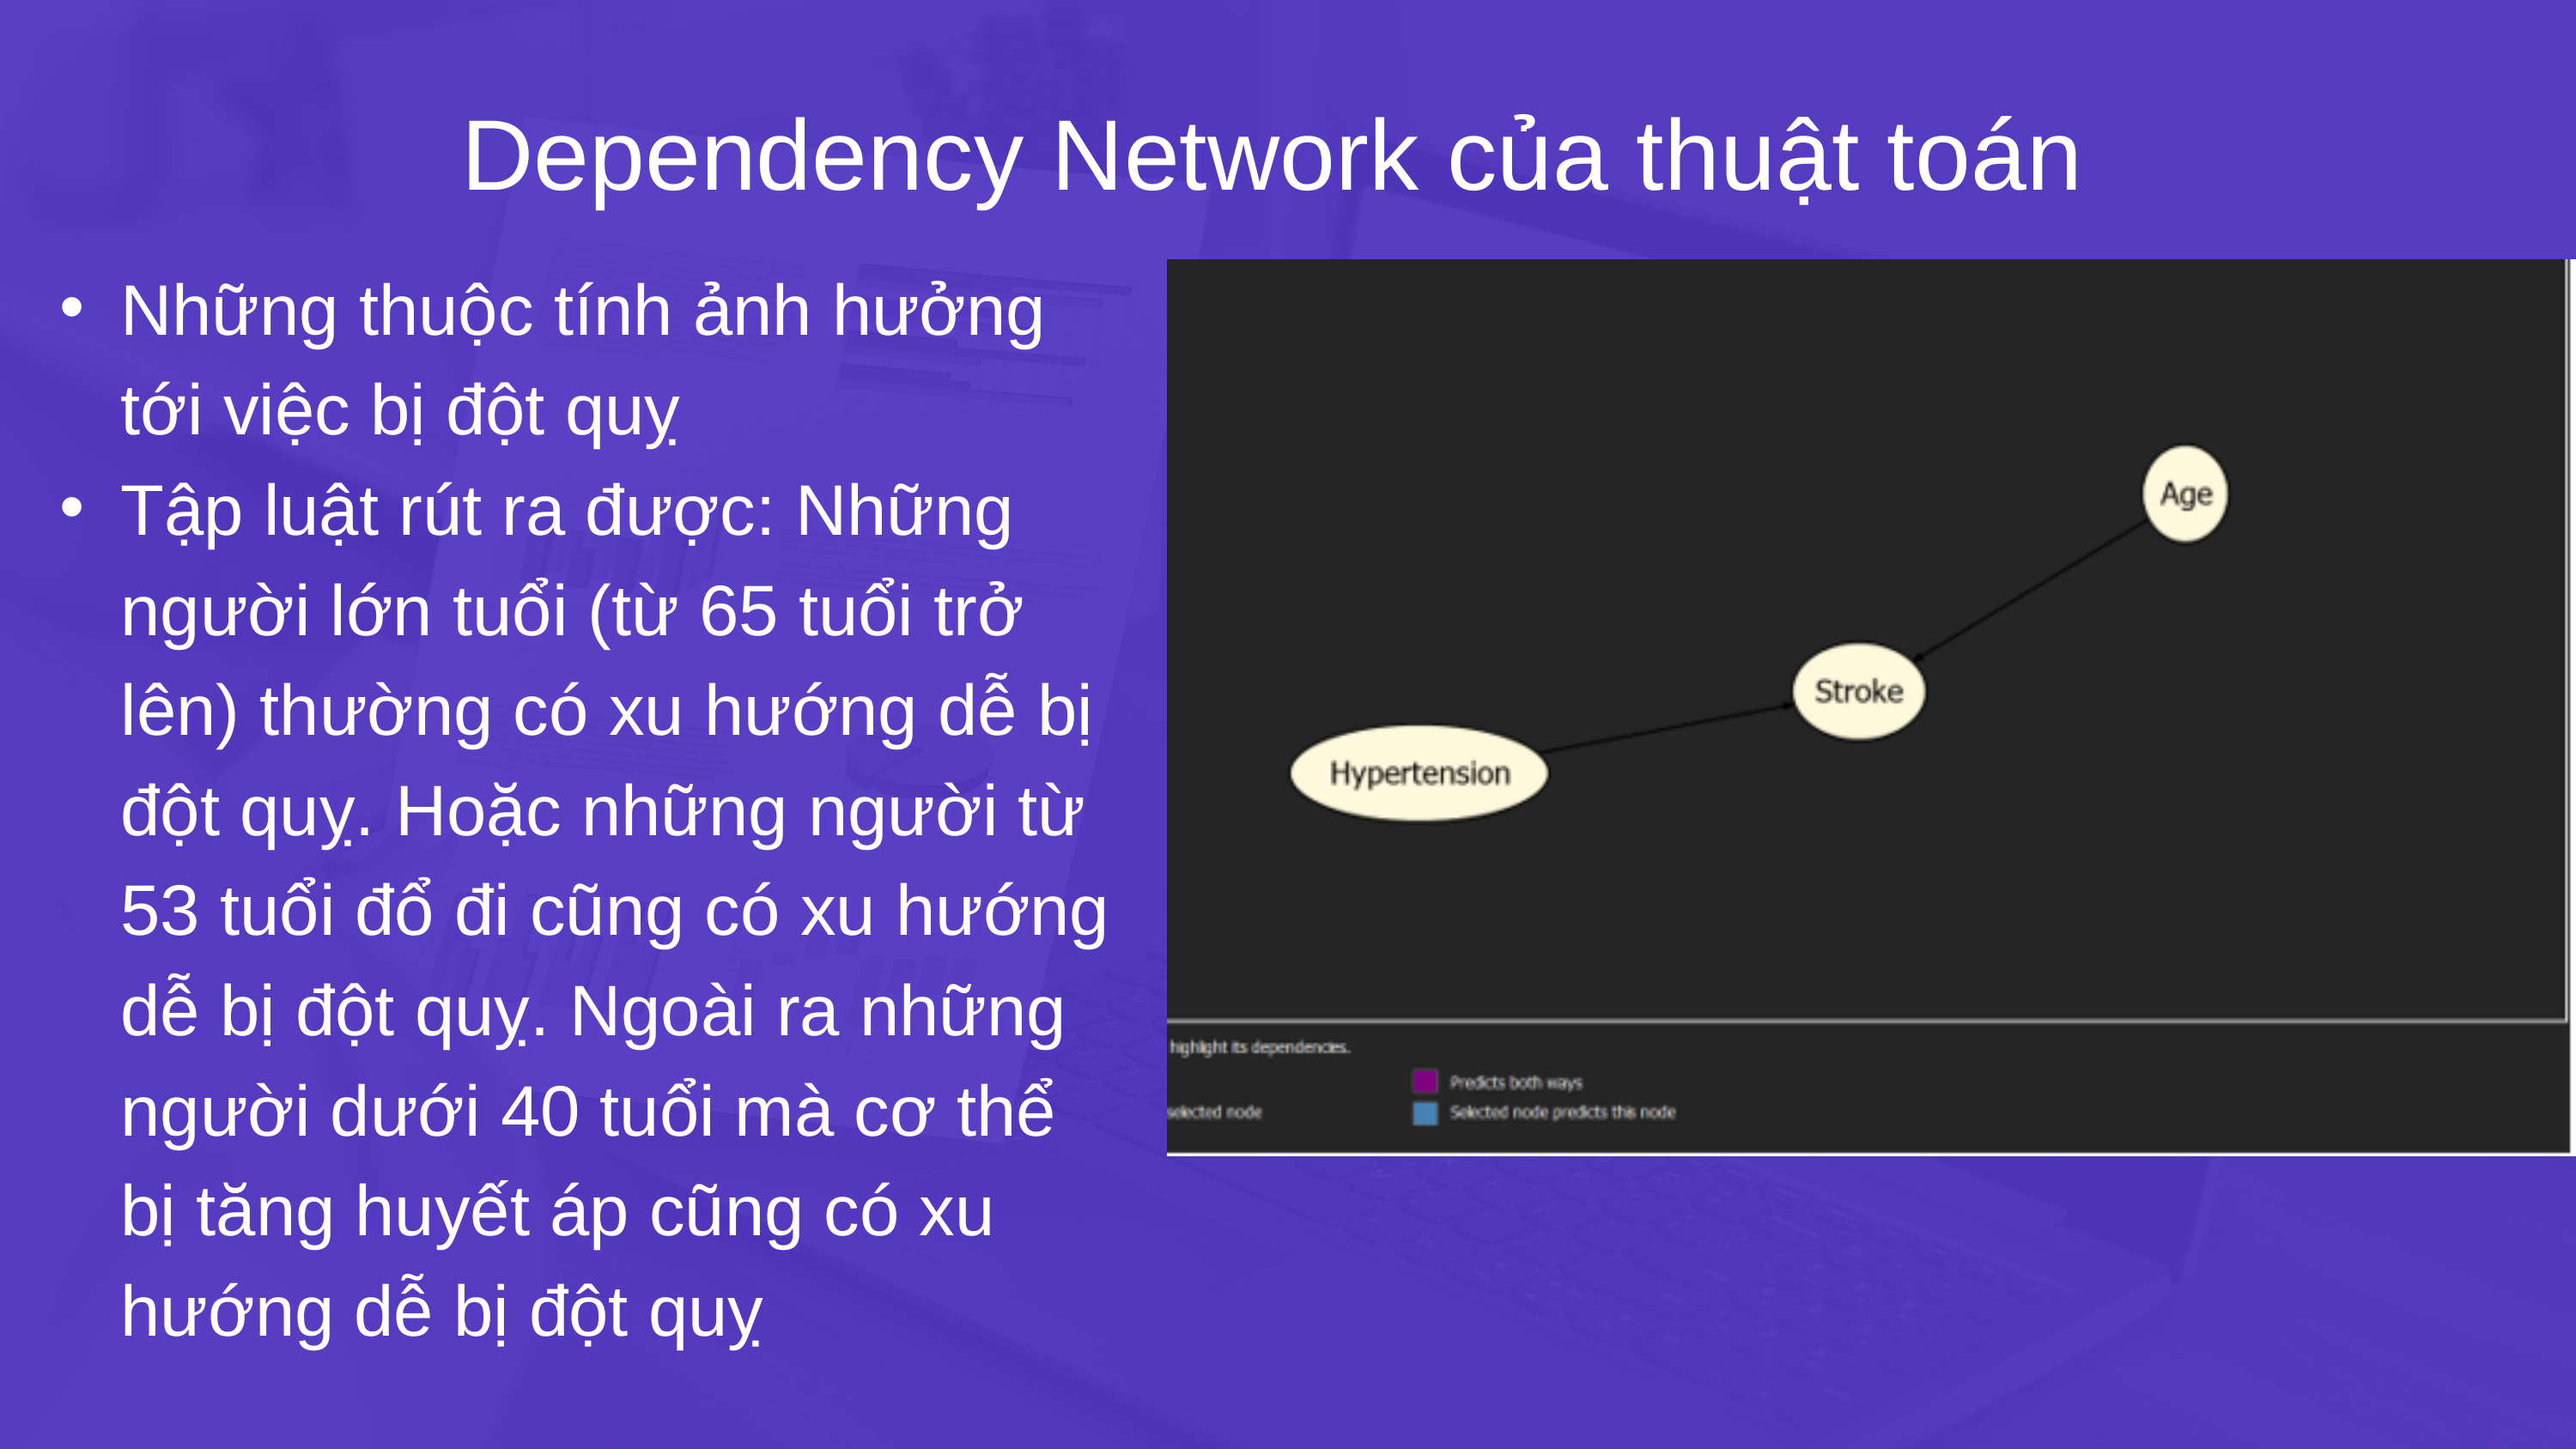

Dependency Network của thuật toán
Những thuộc tính ảnh hưởng tới việc bị đột quỵ
Tập luật rút ra được: Những người lớn tuổi (từ 65 tuổi trở lên) thường có xu hướng dễ bị đột quỵ. Hoặc những người từ 53 tuổi đổ đi cũng có xu hướng dễ bị đột quỵ. Ngoài ra những người dưới 40 tuổi mà cơ thể bị tăng huyết áp cũng có xu hướng dễ bị đột quỵ